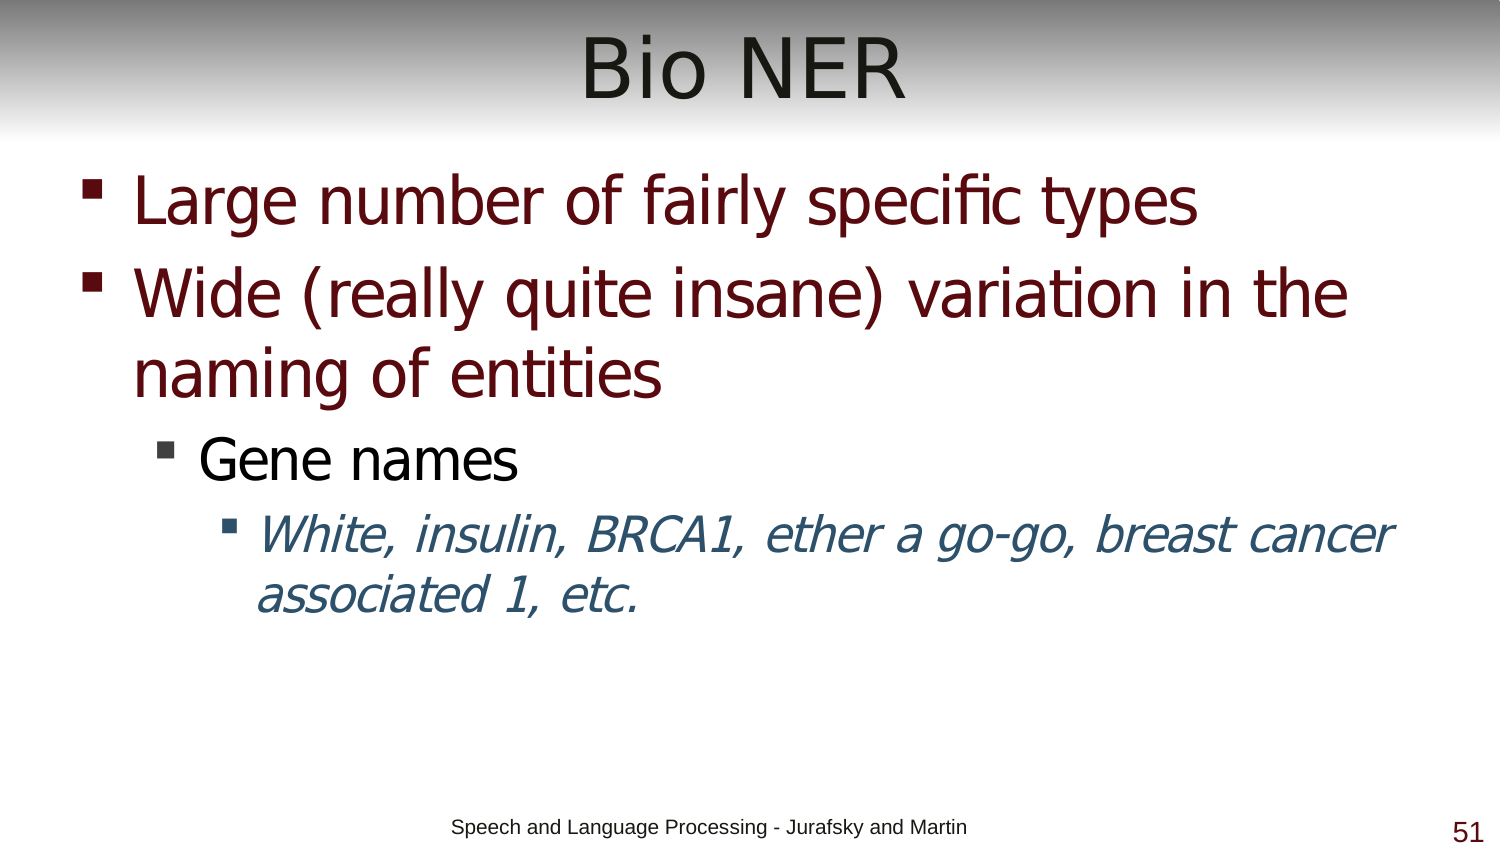

# Bio NER
Large number of fairly specific types
Wide (really quite insane) variation in the naming of entities
Gene names
White, insulin, BRCA1, ether a go-go, breast cancer associated 1, etc.

                                         Speech and Language Processing - Jurafsky and Martin
51